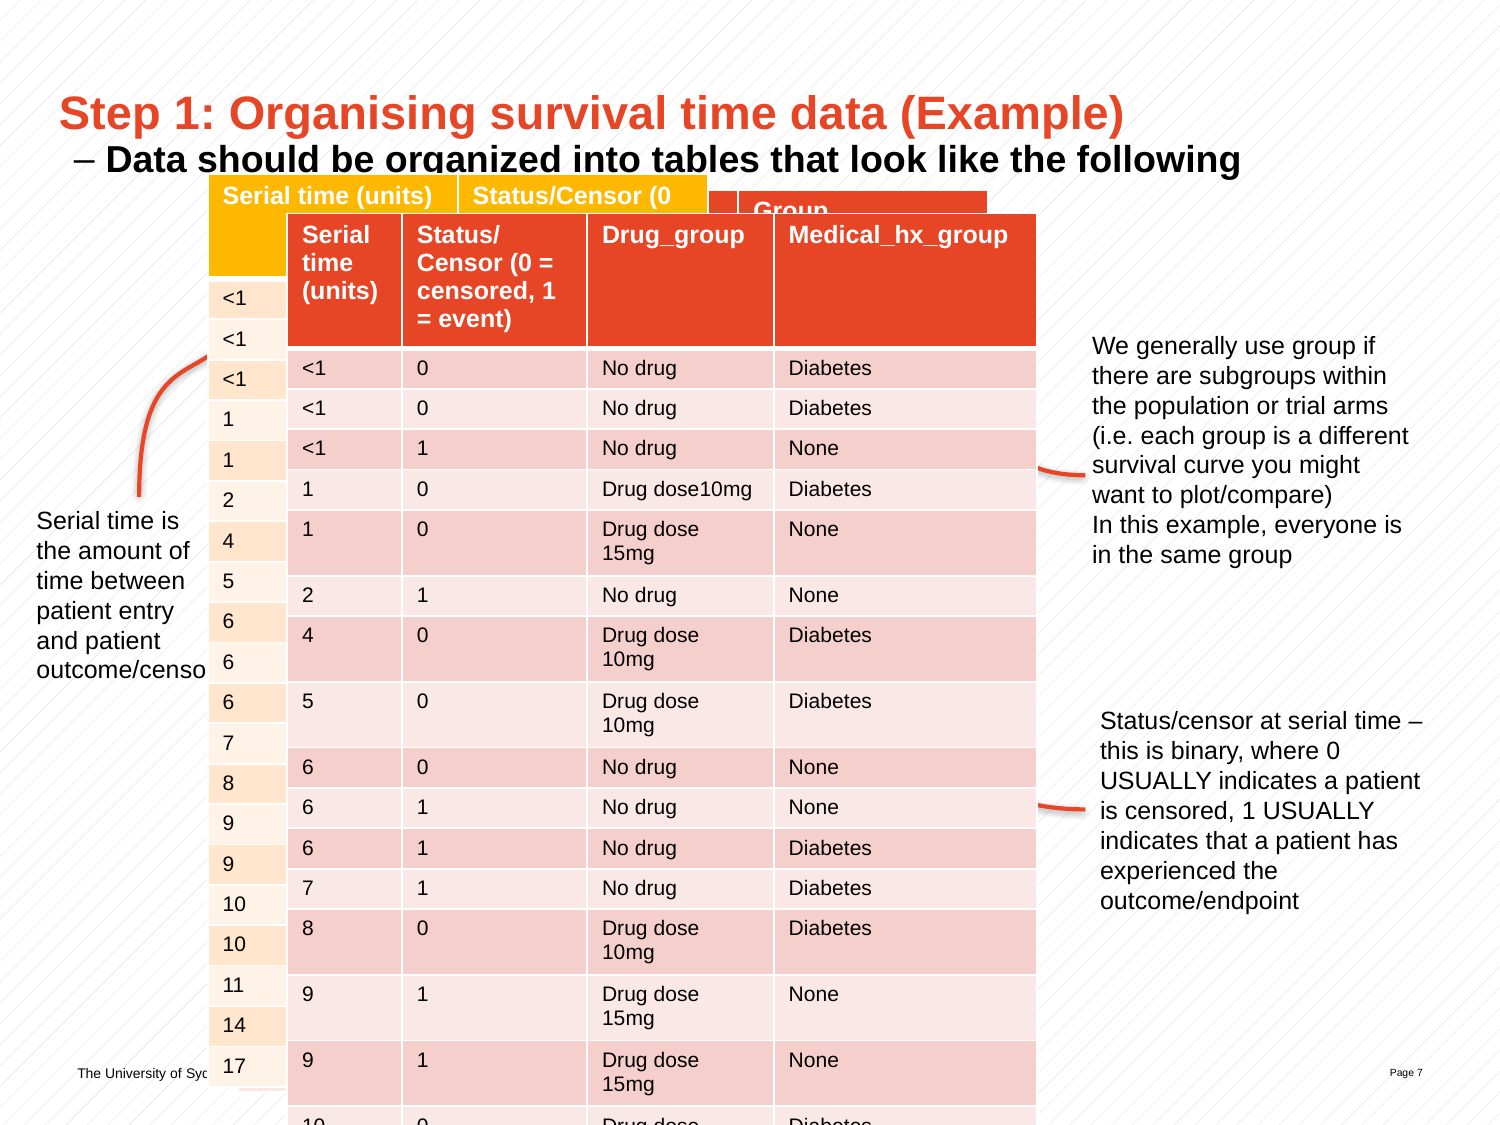

# Step 1: Organising survival time data (Example)
Data should be organized into tables that look like the following
| Serial time (units) | Status/Censor (0 = censored, 1 = event) |
| --- | --- |
| <1 | 0 |
| <1 | 0 |
| <1 | 1 |
| 1 | 0 |
| 1 | 0 |
| 2 | 1 |
| 4 | 0 |
| 5 | 0 |
| 6 | 0 |
| 6 | 1 |
| 6 | 1 |
| 7 | 1 |
| 8 | 0 |
| 9 | 1 |
| 9 | 1 |
| 10 | 0 |
| 10 | 0 |
| 11 | 1 |
| 14 | 1 |
| 17 | 0 |
| Serial time (units) | Status/Censor (0 = censored, 1 = event) | Group |
| --- | --- | --- |
| <1 | 0 | No drug |
| <1 | 0 | No drug |
| <1 | 1 | No drug |
| 1 | 0 | Drug dose10mg |
| 1 | 0 | Drug dose 15mg |
| 2 | 1 | No drug |
| 4 | 0 | Drug dose 10mg |
| 5 | 0 | Drug dose 10mg |
| 6 | 0 | No drug |
| 6 | 1 | No drug |
| 6 | 1 | No drug |
| 7 | 1 | No drug |
| 8 | 0 | Drug dose 10mg |
| 9 | 1 | Drug dose 15mg |
| 9 | 1 | Drug dose 15mg |
| 10 | 0 | Drug dose 10mg |
| 10 | 0 | Drug dose 15mg |
| 11 | 1 | Drug dose 15mg |
| 14 | 1 | No drug |
| 17 | 0 | Drug dose 10mg |
| Serial time (units) | Status/Censor (0 = censored, 1 = event) | Drug\_group | Medical\_hx\_group |
| --- | --- | --- | --- |
| <1 | 0 | No drug | Diabetes |
| <1 | 0 | No drug | Diabetes |
| <1 | 1 | No drug | None |
| 1 | 0 | Drug dose10mg | Diabetes |
| 1 | 0 | Drug dose 15mg | None |
| 2 | 1 | No drug | None |
| 4 | 0 | Drug dose 10mg | Diabetes |
| 5 | 0 | Drug dose 10mg | Diabetes |
| 6 | 0 | No drug | None |
| 6 | 1 | No drug | None |
| 6 | 1 | No drug | Diabetes |
| 7 | 1 | No drug | Diabetes |
| 8 | 0 | Drug dose 10mg | Diabetes |
| 9 | 1 | Drug dose 15mg | None |
| 9 | 1 | Drug dose 15mg | None |
| 10 | 0 | Drug dose 10mg | Diabetes |
| 10 | 0 | Drug dose 15mg | Diabetes |
| 11 | 1 | Drug dose 15mg | None |
| 14 | 1 | No drug | Diabetes |
| 17 | 0 | Drug dose 10mg | None |
We generally use group if there are subgroups within the population or trial arms (i.e. each group is a different survival curve you might want to plot/compare)
In this example, everyone is in the same group
Serial time is the amount of time between patient entry and patient outcome/censor
Status/censor at serial time – this is binary, where 0 USUALLY indicates a patient is censored, 1 USUALLY indicates that a patient has experienced the outcome/endpoint